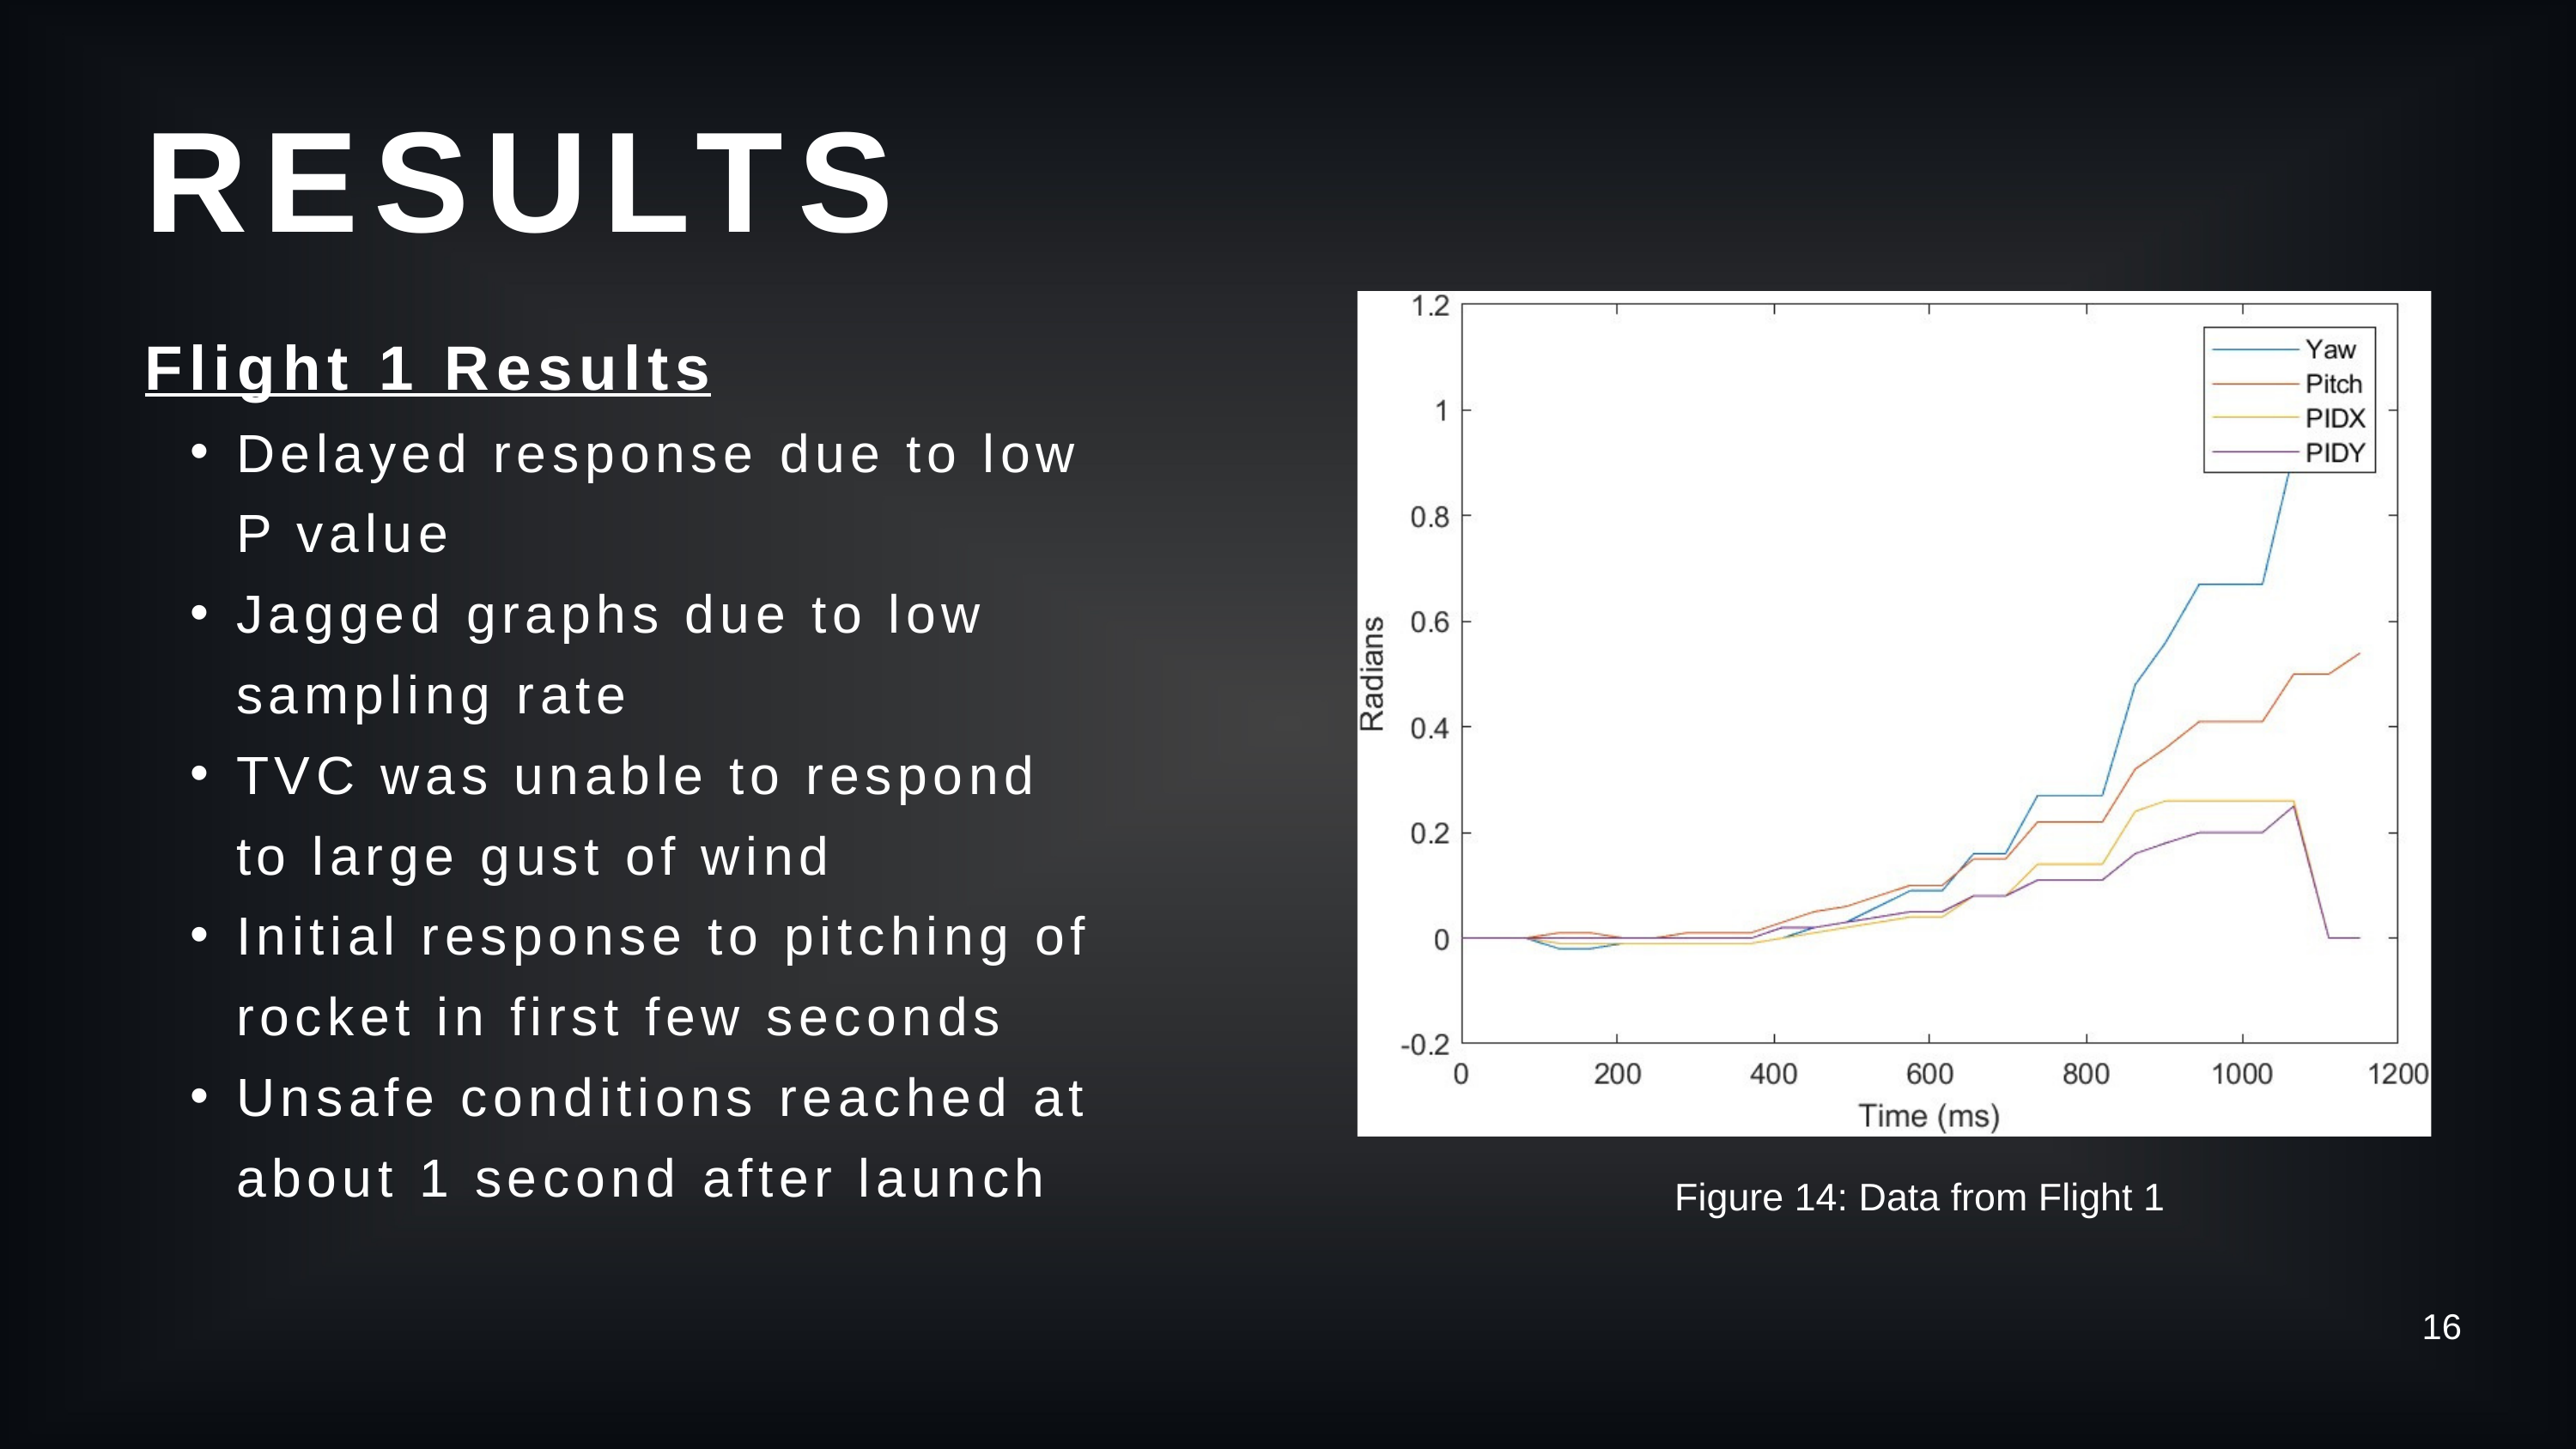

RESULTS

Flight 1 Results
Delayed response due to low P value
Jagged graphs due to low sampling rate
TVC was unable to respond to large gust of wind
Initial response to pitching of rocket in first few seconds
Unsafe conditions reached at about 1 second after launch
Figure 14: Data from Flight 1
16